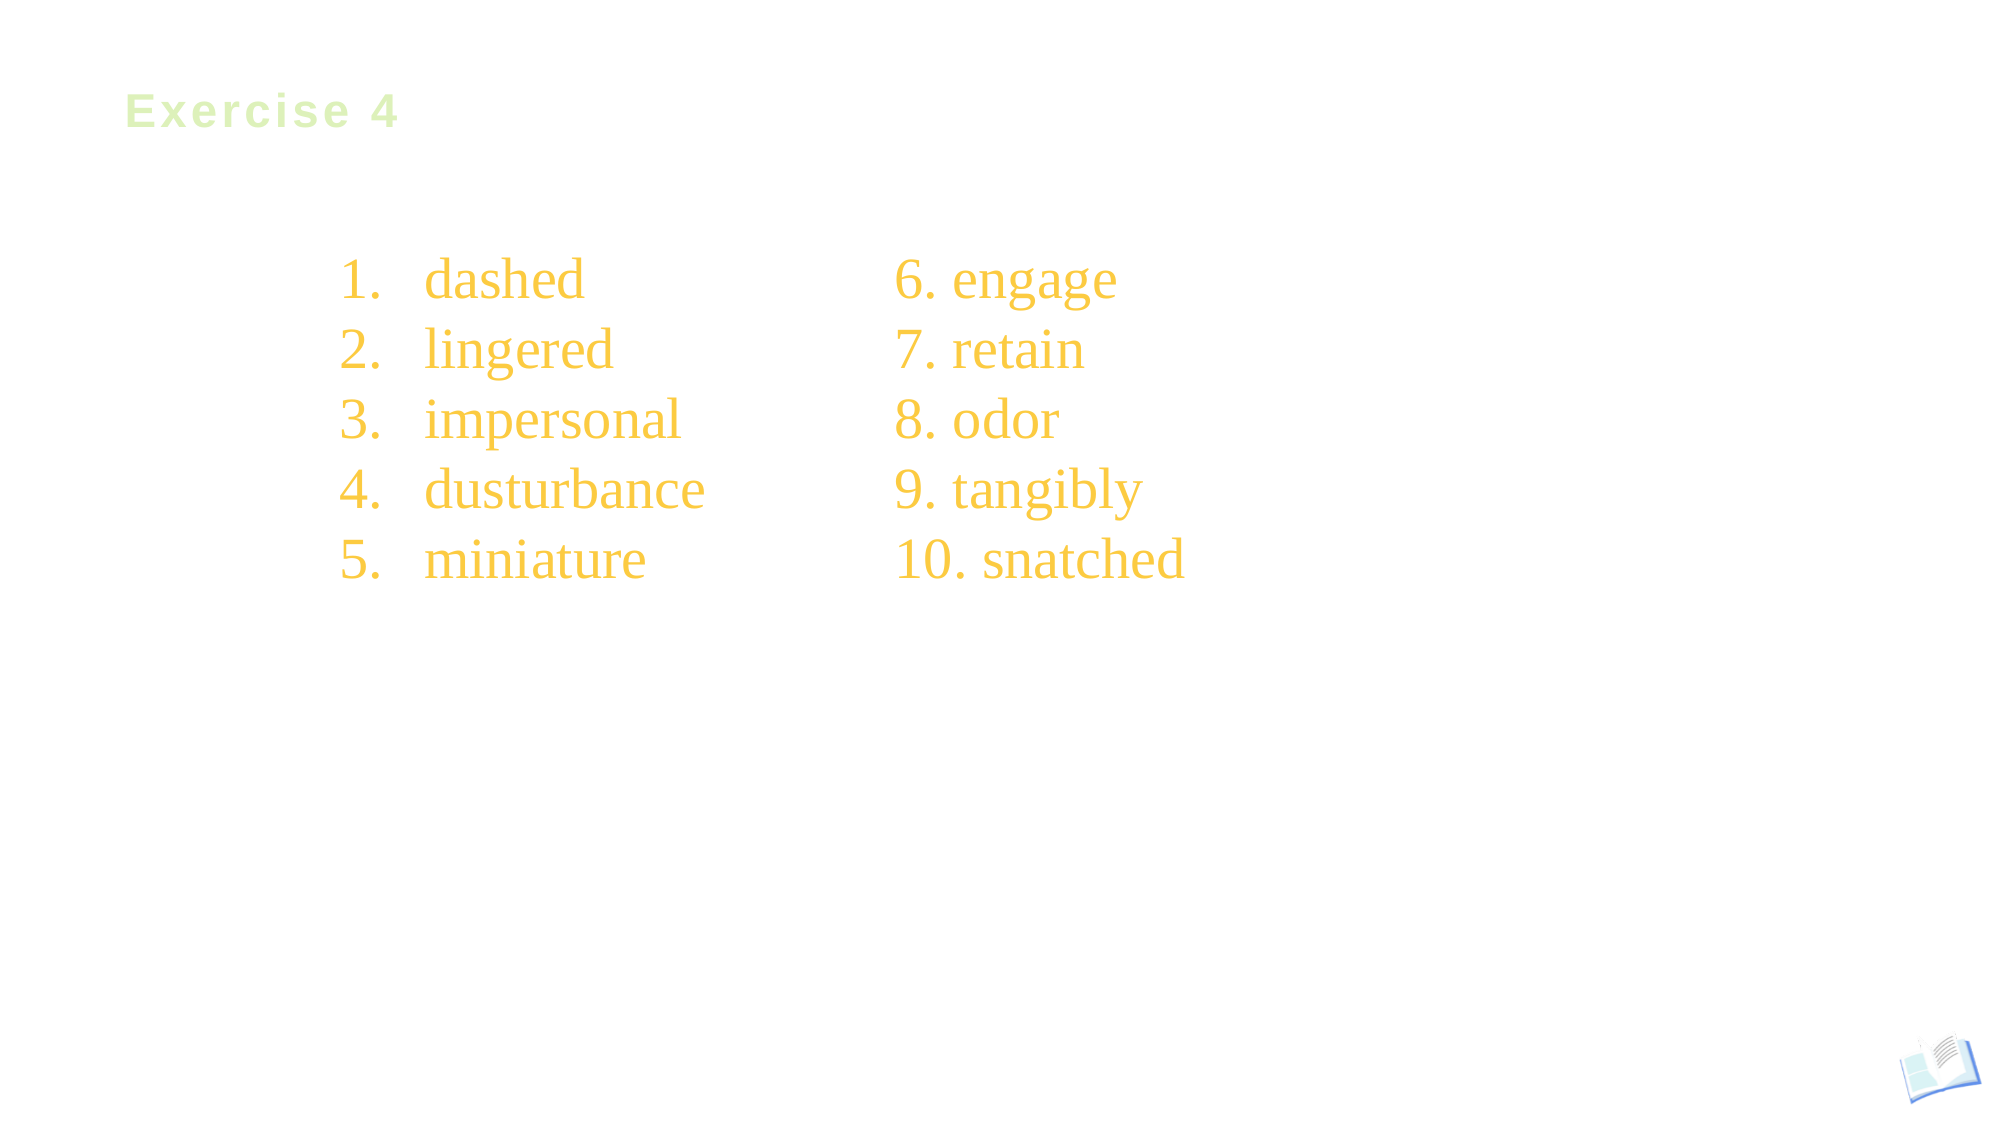

# Exercise 4
dashed
lingered
impersonal
dusturbance
miniature

6. engage
7. retain
8. odor
9. tangibly
10. snatched